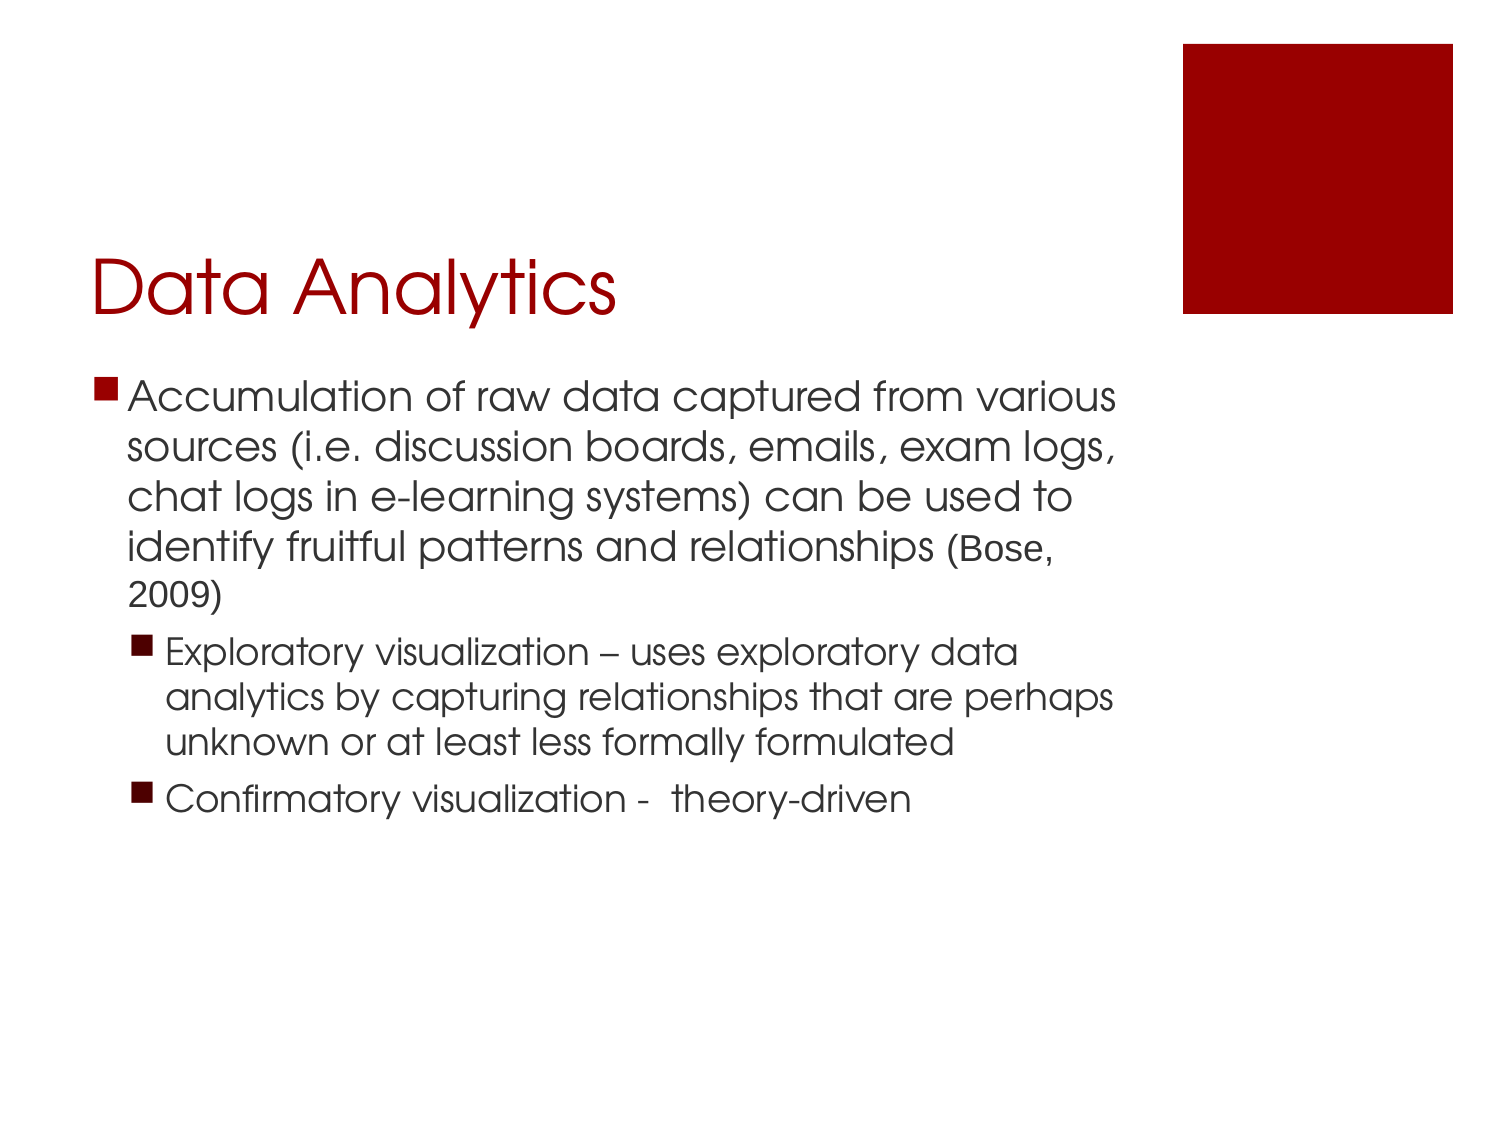

# Data Analytics
Accumulation of raw data captured from various sources (i.e. discussion boards, emails, exam logs, chat logs in e-learning systems) can be used to identify fruitful patterns and relationships (Bose, 2009)
Exploratory visualization – uses exploratory data analytics by capturing relationships that are perhaps unknown or at least less formally formulated
Confirmatory visualization -  theory-driven